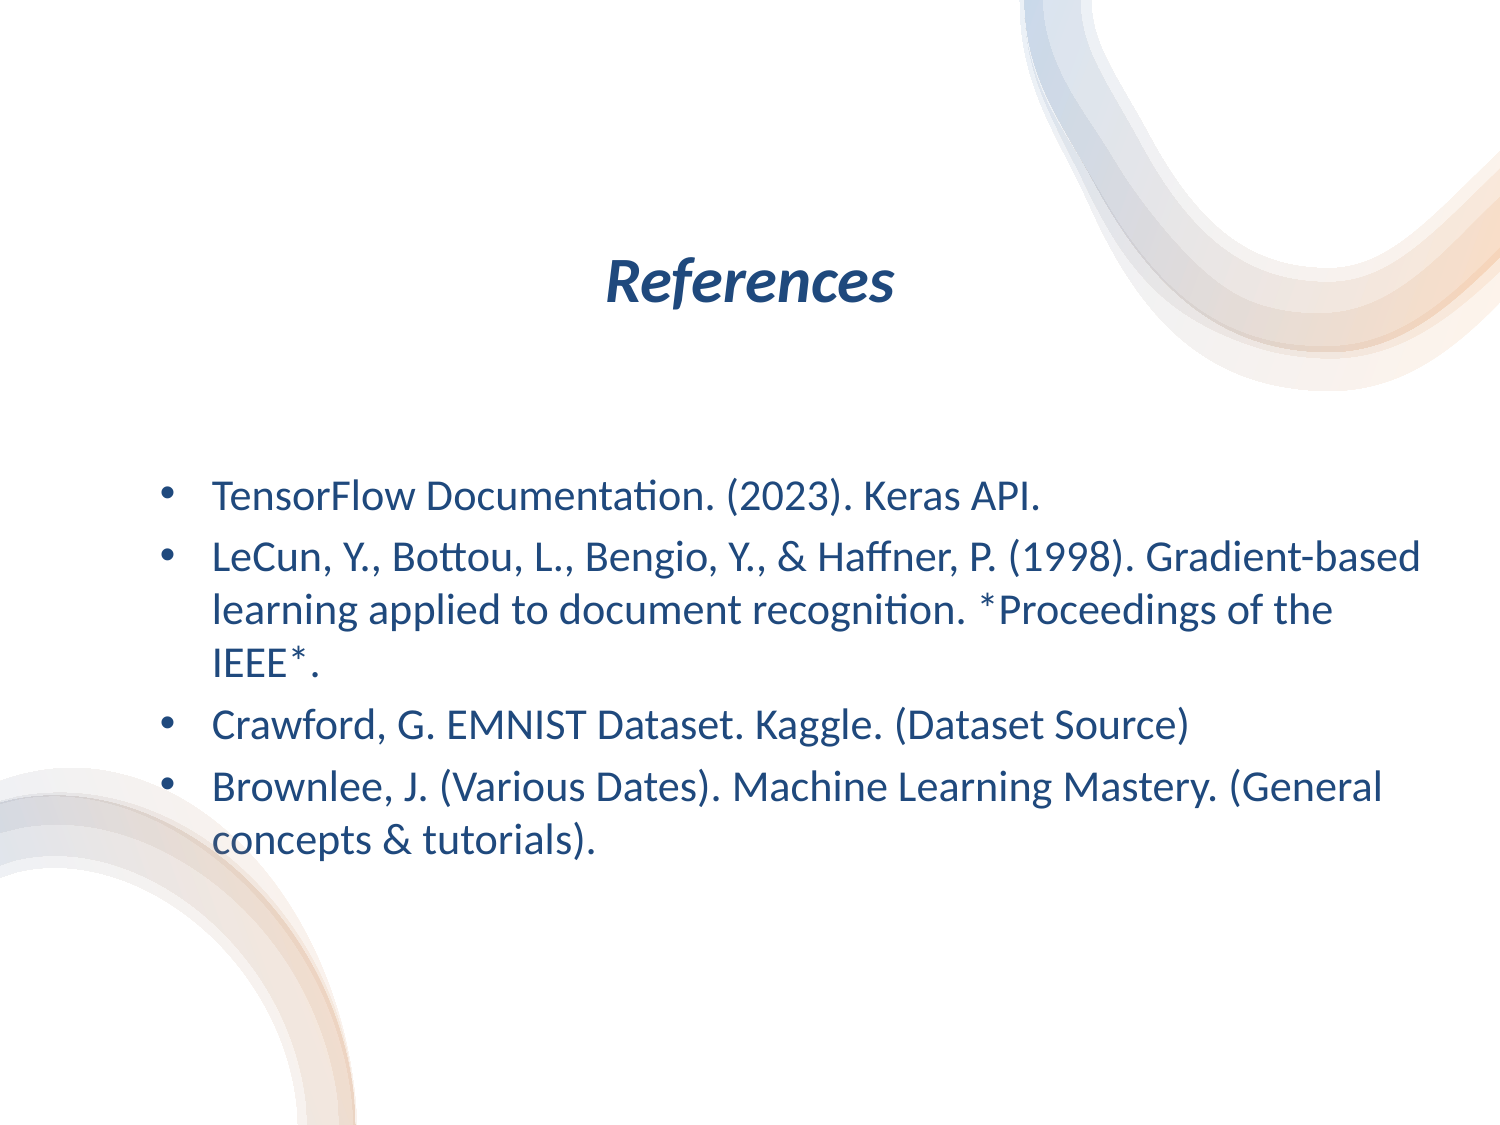

# References

TensorFlow Documentation. (2023). Keras API.
LeCun, Y., Bottou, L., Bengio, Y., & Haffner, P. (1998). Gradient-based learning applied to document recognition. *Proceedings of the IEEE*.
Crawford, G. EMNIST Dataset. Kaggle. (Dataset Source)
Brownlee, J. (Various Dates). Machine Learning Mastery. (General concepts & tutorials).